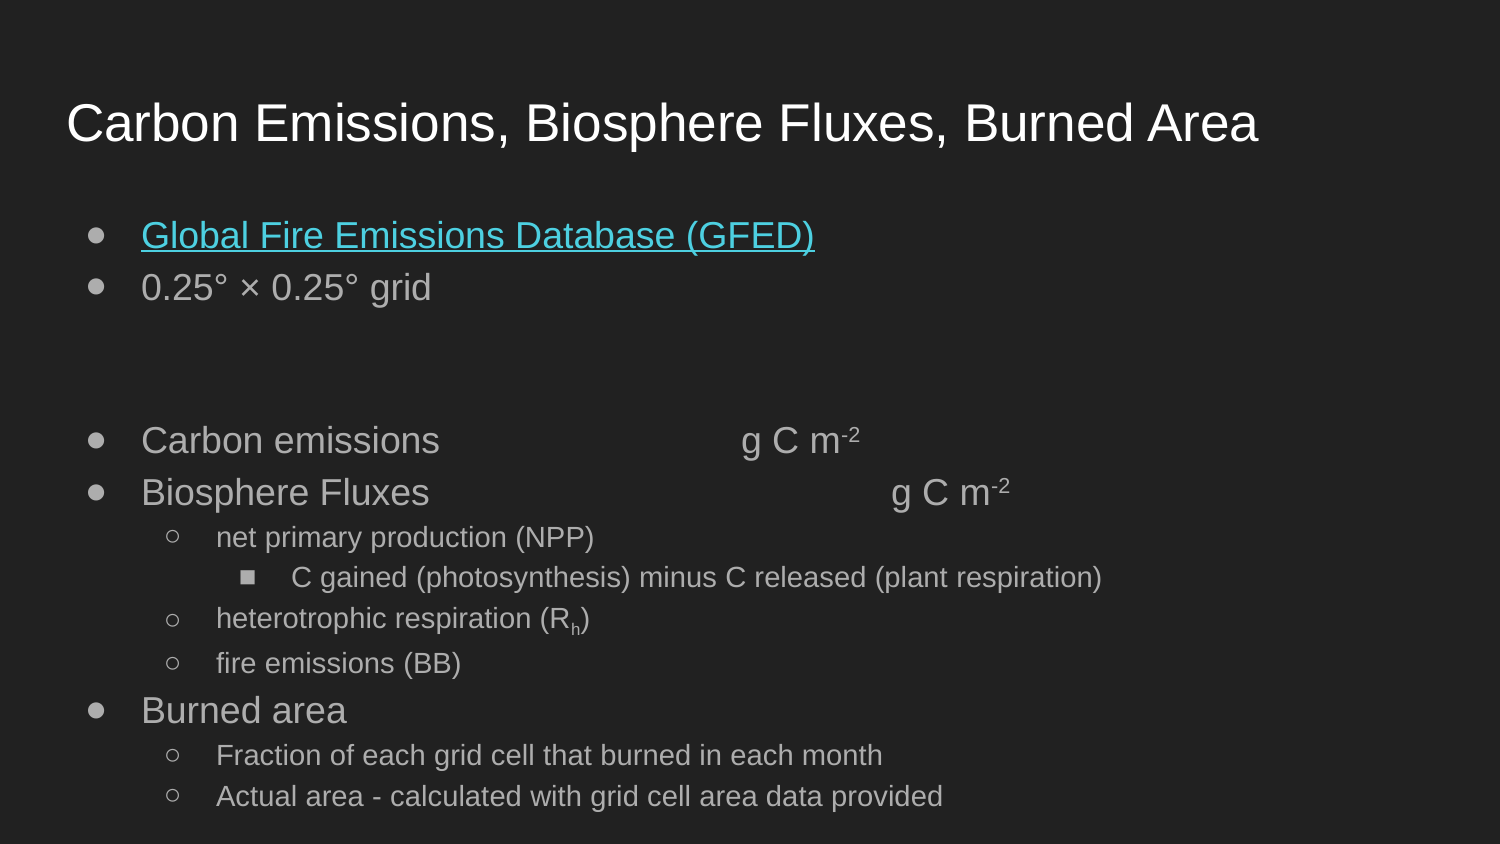

# Carbon Emissions, Biosphere Fluxes, Burned Area
Global Fire Emissions Database (GFED)
0.25° × 0.25° grid

Carbon emissions			g C m-2
Biosphere Fluxes				g C m-2
net primary production (NPP)
C gained (photosynthesis) minus C released (plant respiration)
heterotrophic respiration (Rh)
fire emissions (BB)
Burned area
Fraction of each grid cell that burned in each month
Actual area - calculated with grid cell area data provided